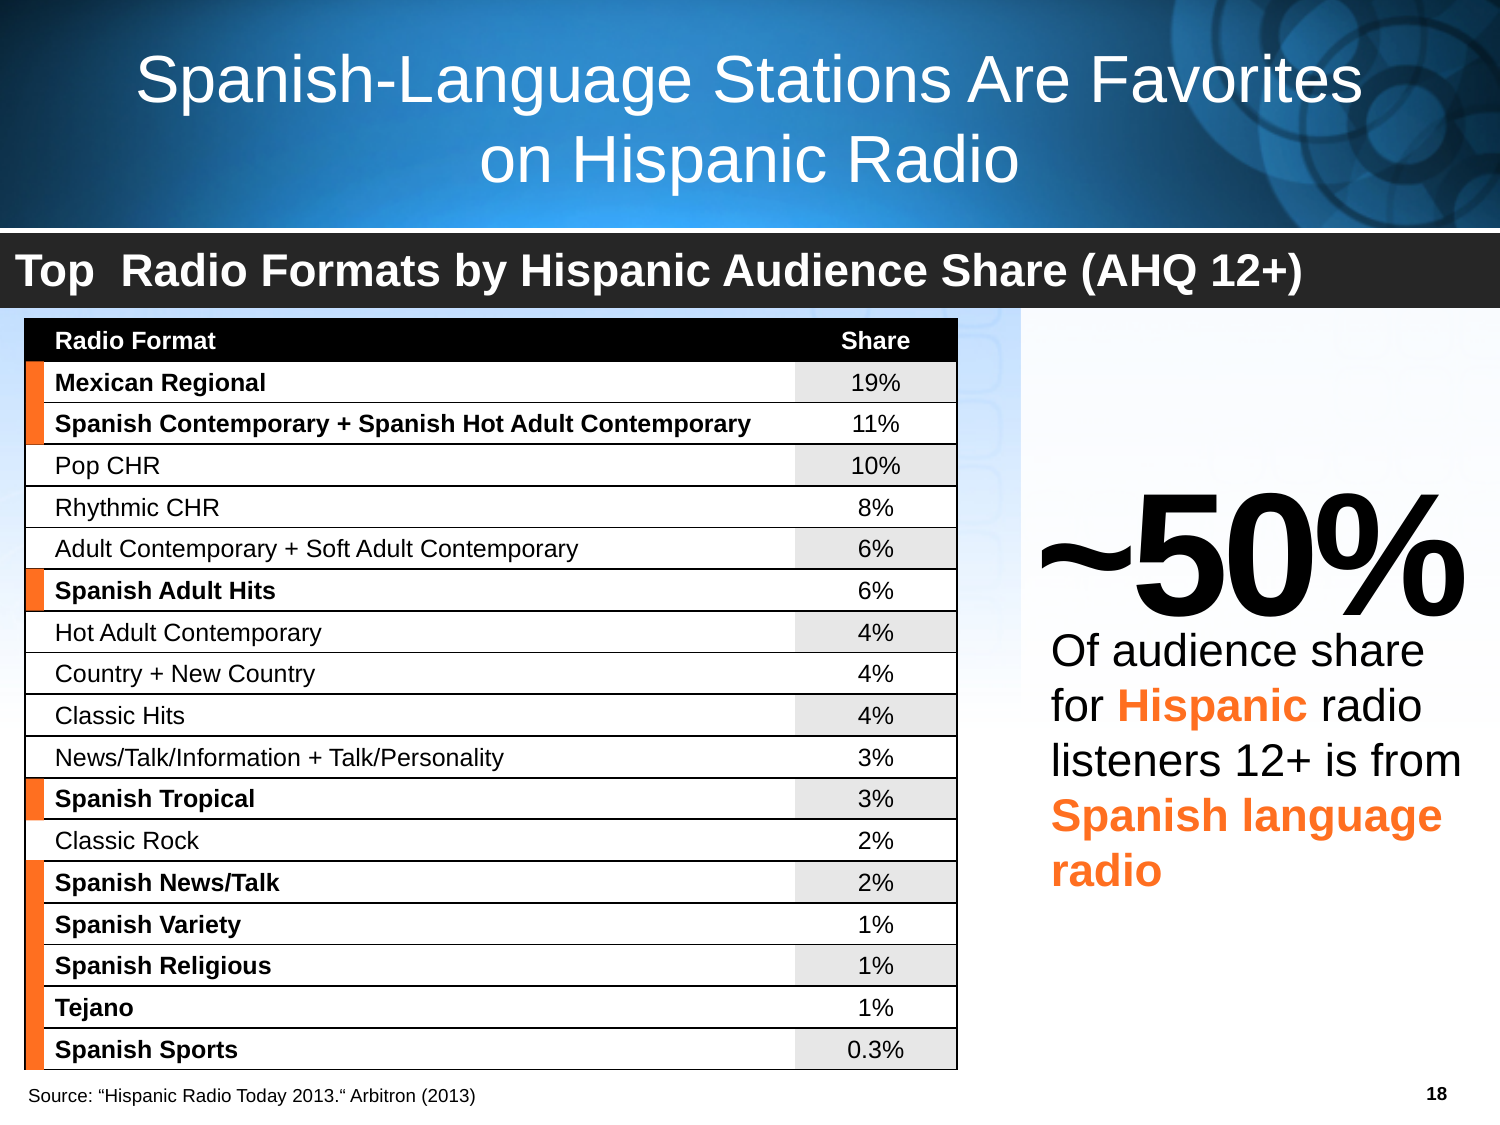

# Spanish-Language Stations Are Favorites on Hispanic Radio

Top  Radio Formats by Hispanic Audience Share (AHQ 12+)

| Radio Format | Share |
| --- | --- |
| Mexican Regional | 19% |
| Spanish Contemporary + Spanish Hot Adult Contemporary | 11% |
| Pop CHR | 10% |
| Rhythmic CHR | 8% |
| Adult Contemporary + Soft Adult Contemporary | 6% |
| Spanish Adult Hits | 6% |
| Hot Adult Contemporary | 4% |
| Country + New Country | 4% |
| Classic Hits | 4% |
| News/Talk/Information + Talk/Personality | 3% |
| Spanish Tropical | 3% |
| Classic Rock | 2% |
| Spanish News/Talk | 2% |
| Spanish Variety | 1% |
| Spanish Religious | 1% |
| Tejano | 1% |
| Spanish Sports | 0.3% |

~50%

Of audience share for Hispanic radio listeners 12+ is from Spanish language radio

18
Source: “Hispanic Radio Today 2013.“ Arbitron (2013)